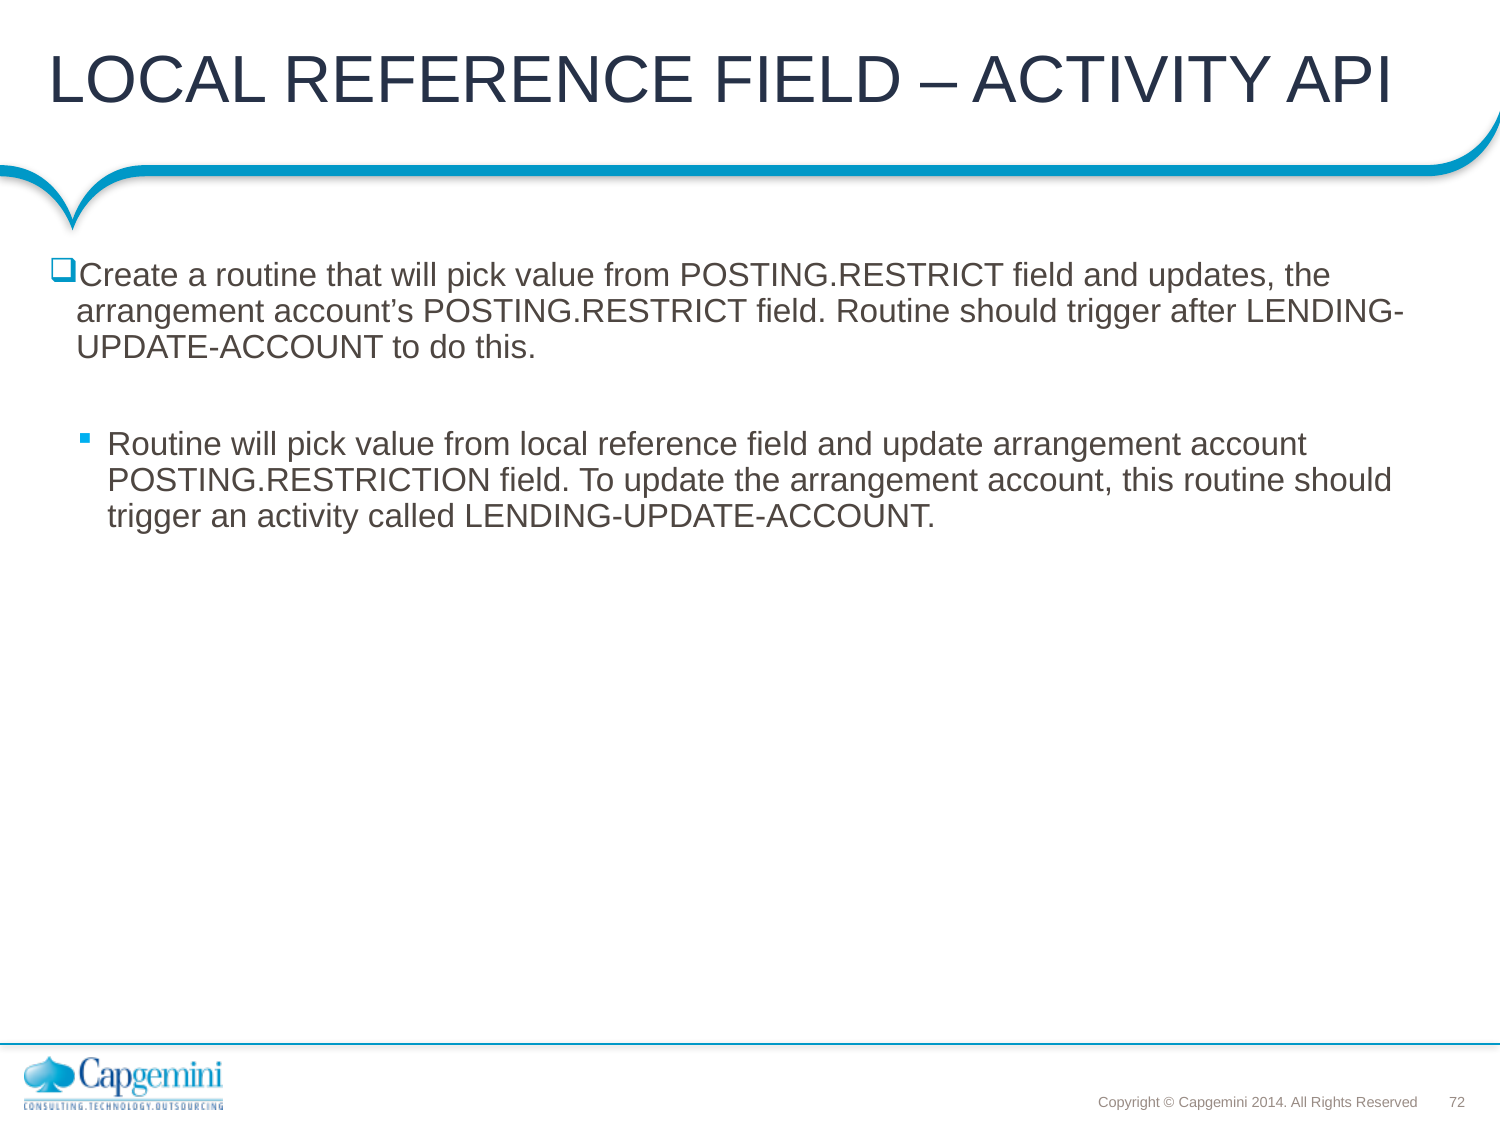

# LOCAL REFERENCE FIELD – ACTIVITY API
Create a routine that will pick value from POSTING.RESTRICT field and updates, the arrangement account’s POSTING.RESTRICT field. Routine should trigger after LENDING-UPDATE-ACCOUNT to do this.

Routine will pick value from local reference field and update arrangement account POSTING.RESTRICTION field. To update the arrangement account, this routine should trigger an activity called LENDING-UPDATE-ACCOUNT.